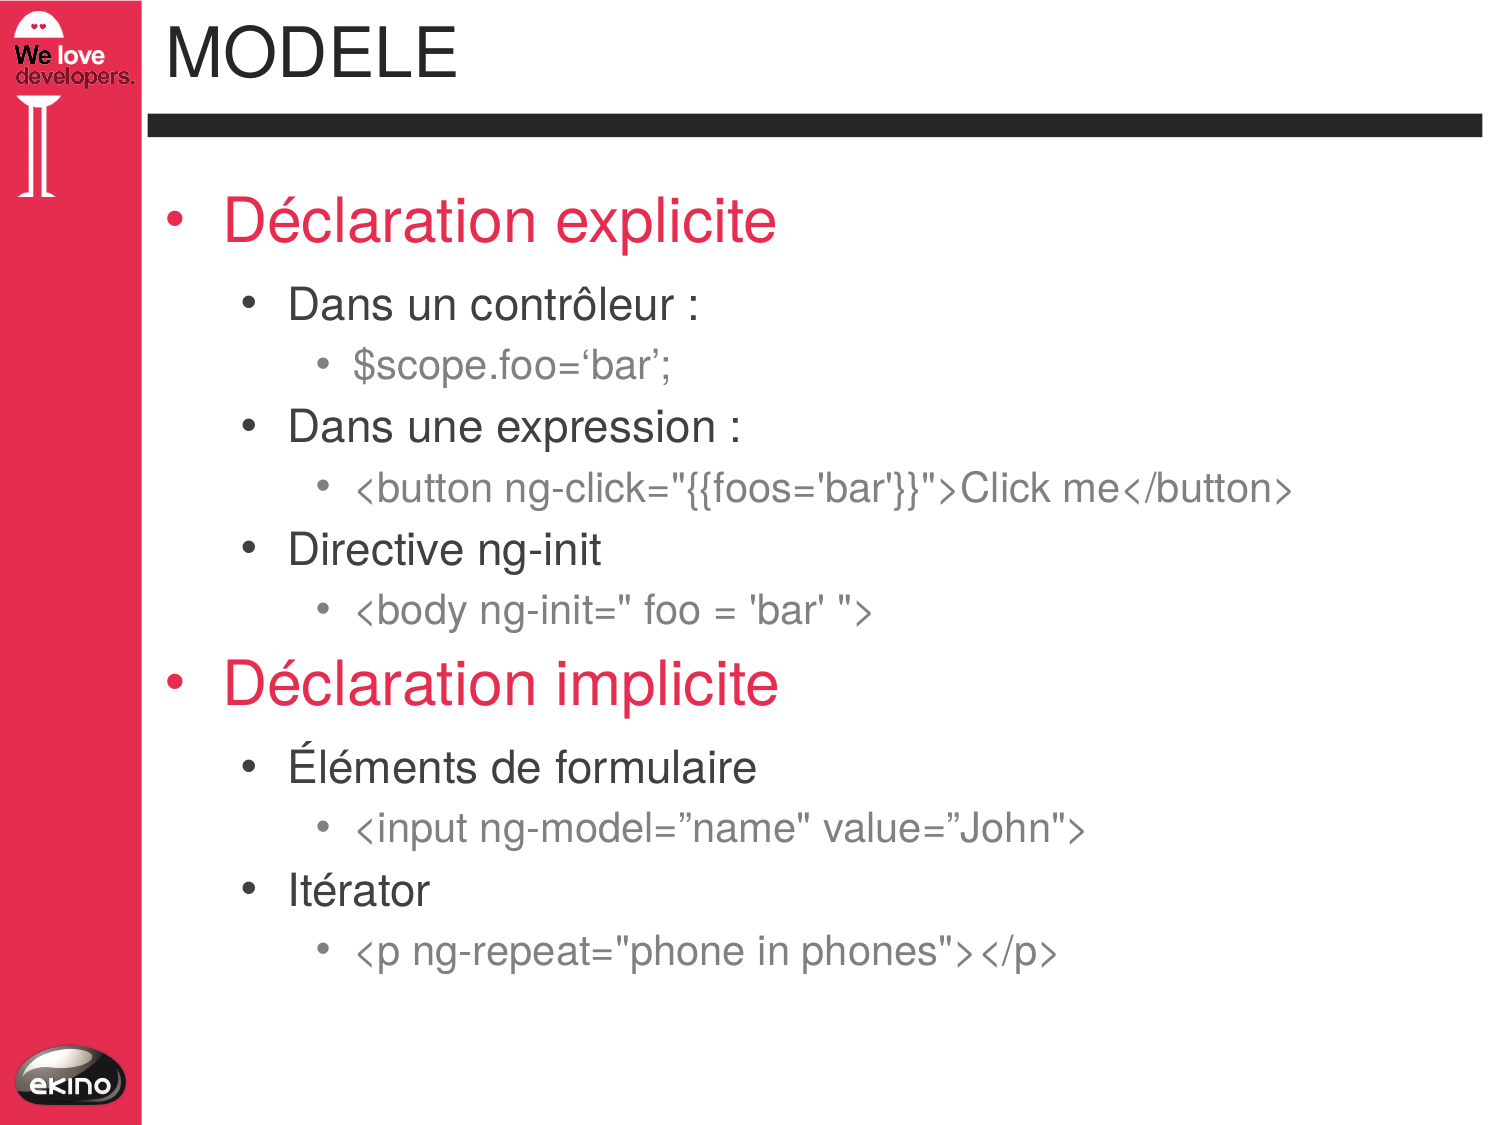

# modelE
Déclaration explicite
Dans un contrôleur :
$scope.foo=‘bar’;
Dans une expression :
<button ng-click="{{foos='bar'}}">Click me</button>
Directive ng-init
<body ng-init=" foo = 'bar' ">
Déclaration implicite
Éléments de formulaire
<input ng-model=”name" value=”John">
Itérator
<p ng-repeat="phone in phones"></p>